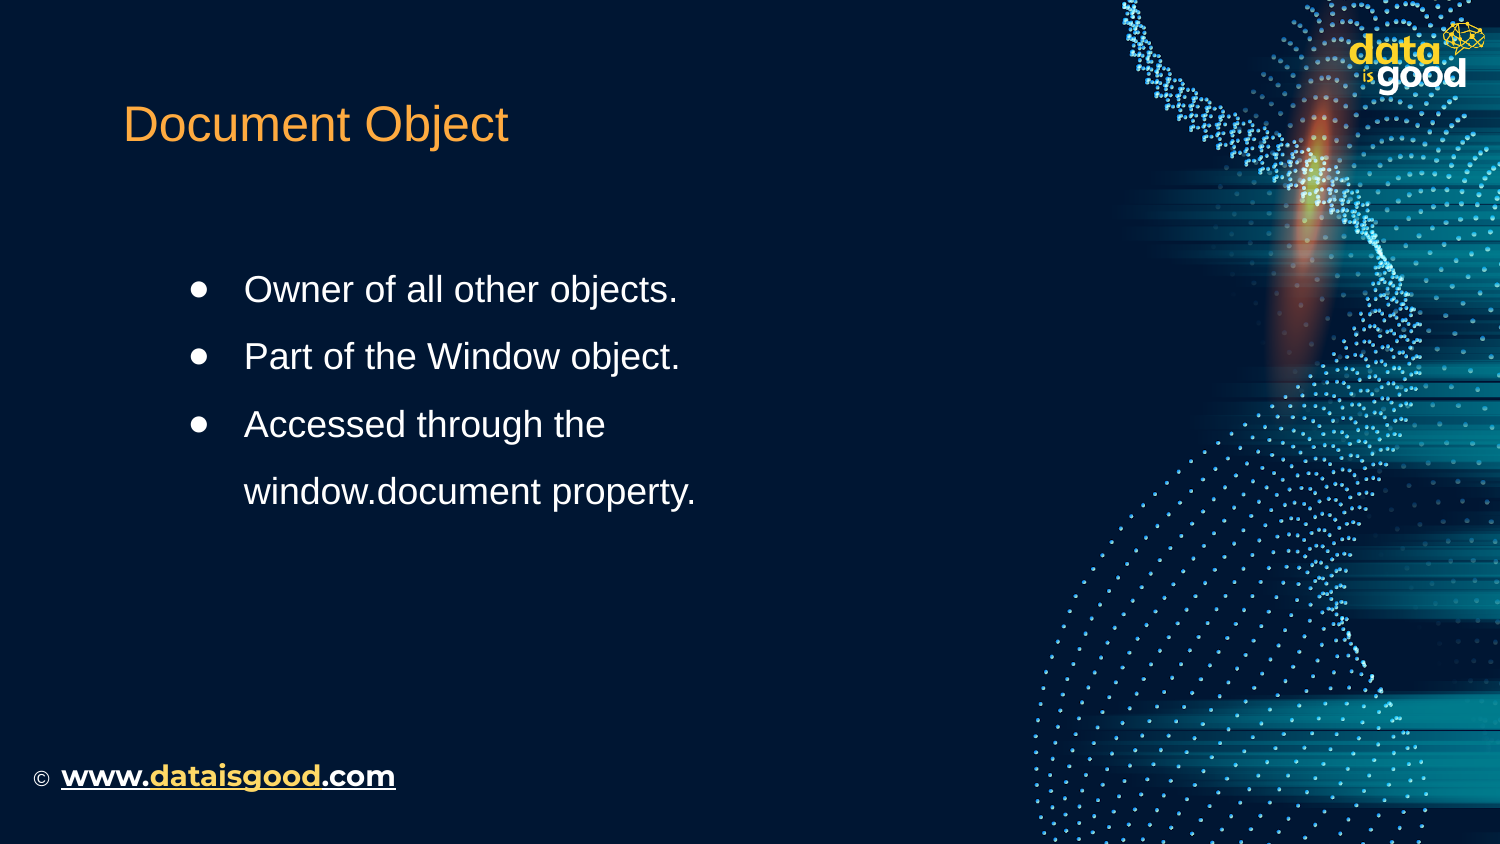

# Document Object
Owner of all other objects.
Part of the Window object.
Accessed through the window.document property.